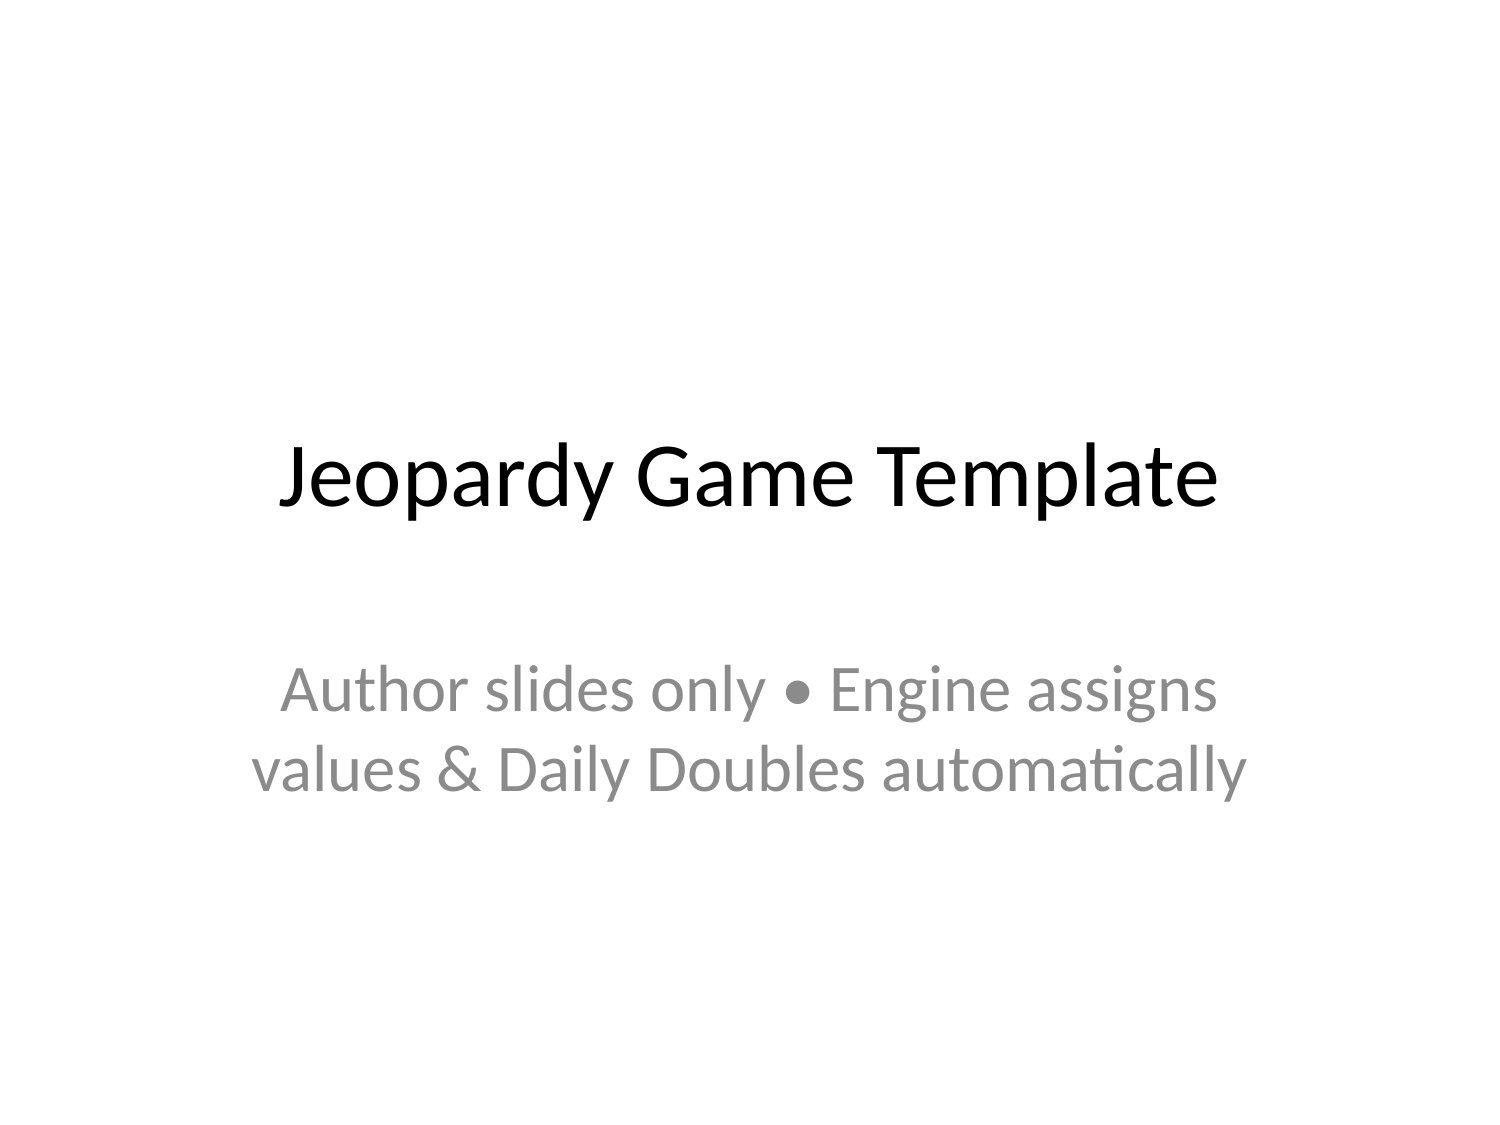

# Jeopardy Game Template
Author slides only • Engine assigns values & Daily Doubles automatically